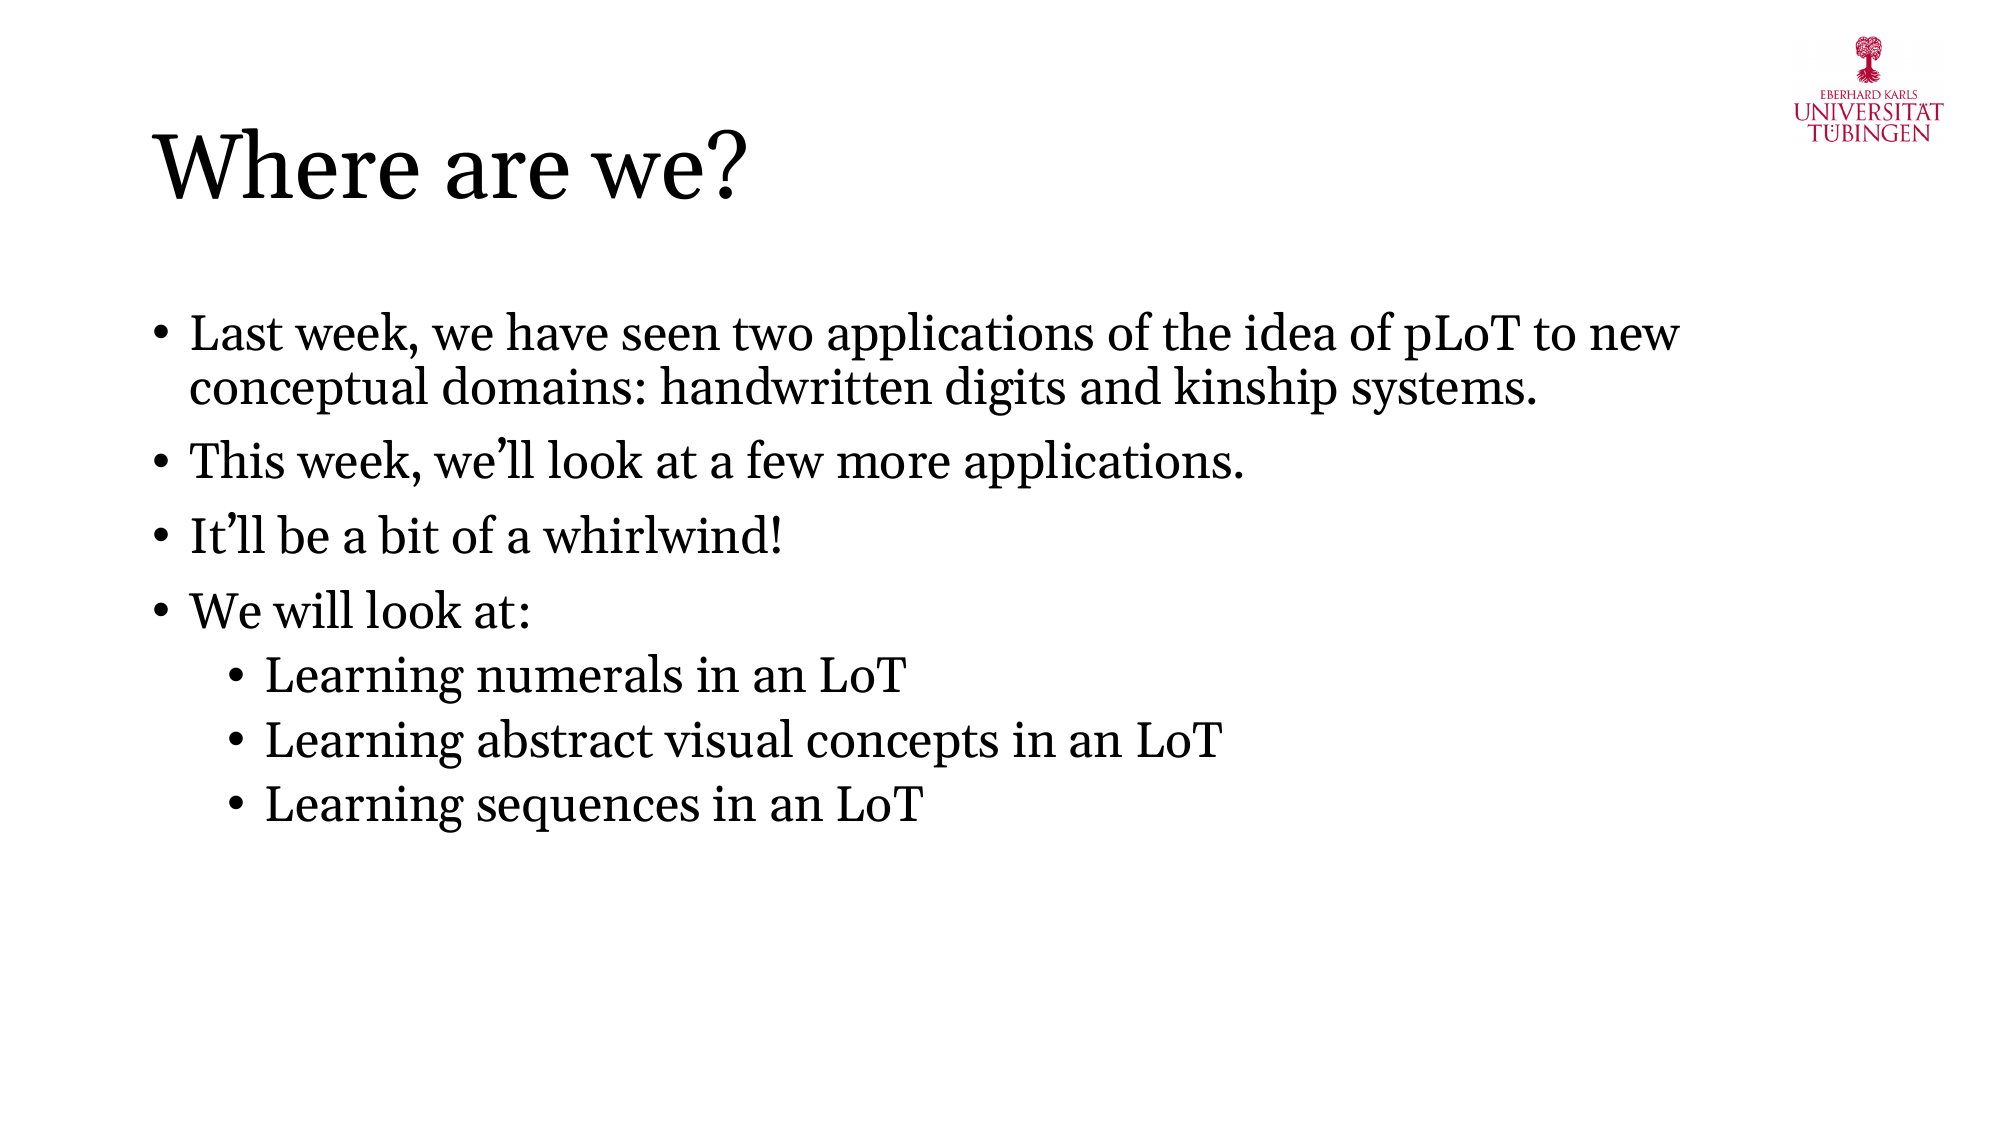

# Where are we?
Last week, we have seen two applications of the idea of pLoT to new conceptual domains: handwritten digits and kinship systems.
This week, we’ll look at a few more applications.
It’ll be a bit of a whirlwind!
We will look at:
Learning numerals in an LoT
Learning abstract visual concepts in an LoT
Learning sequences in an LoT